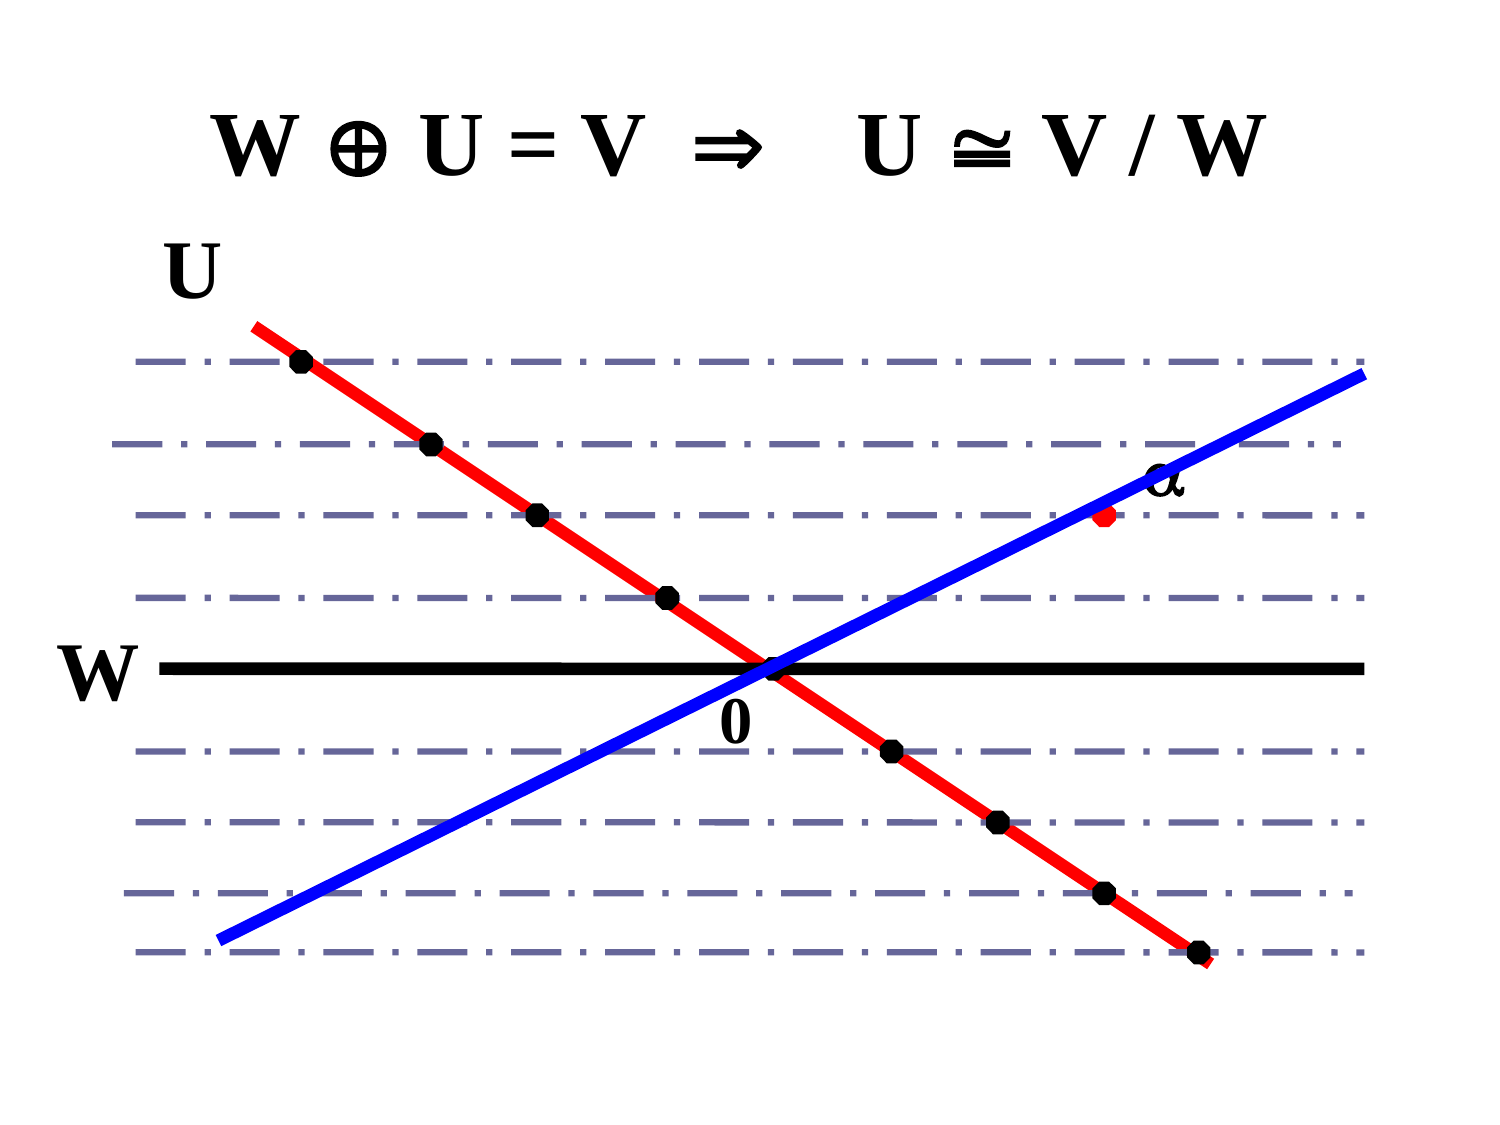

# W ⊕ U = V  ⇒    U ≅ V / W
U

α

W
0